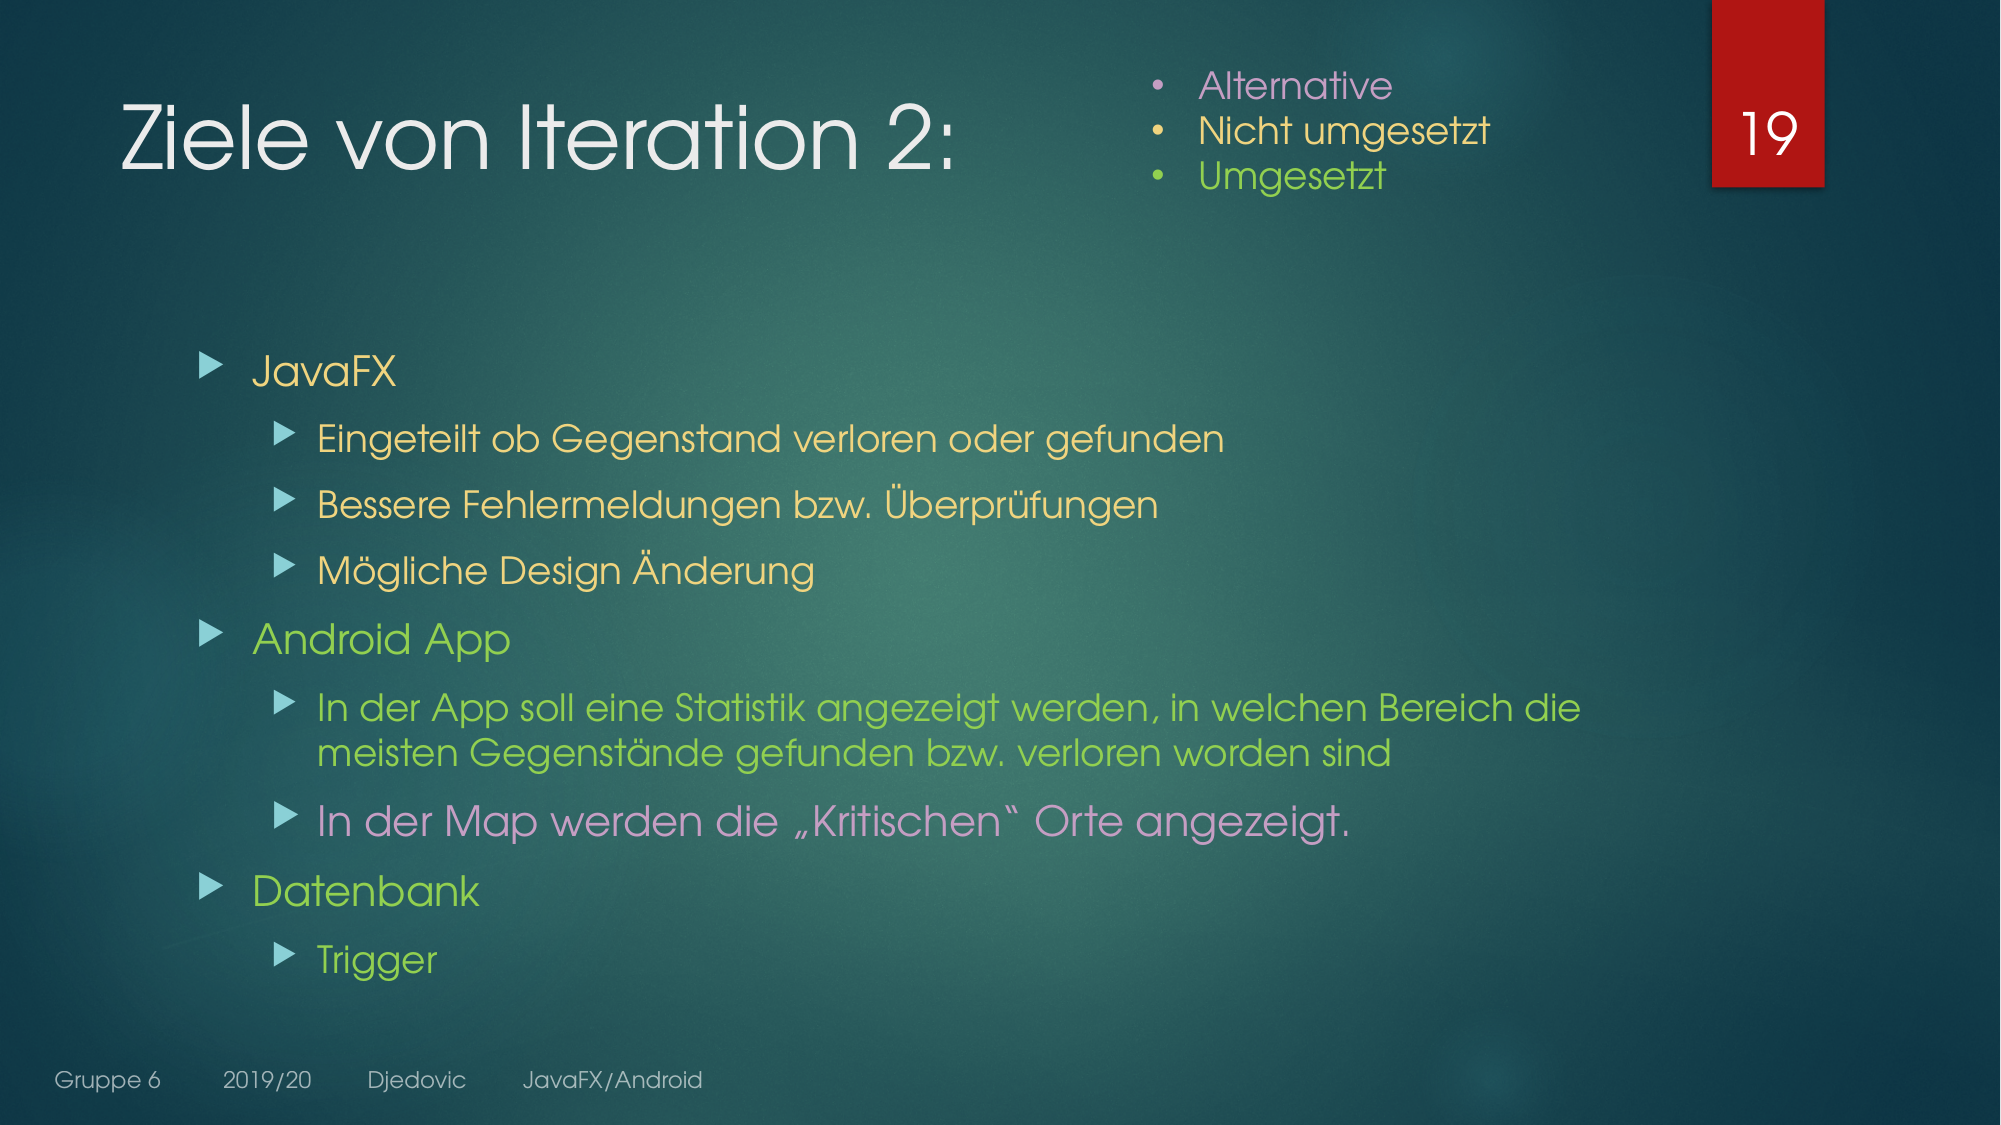

19
Alternative
Nicht umgesetzt
Umgesetzt
# Ziele von Iteration 2:
JavaFX
Eingeteilt ob Gegenstand verloren oder gefunden
Bessere Fehlermeldungen bzw. Überprüfungen
Mögliche Design Änderung
Android App
In der App soll eine Statistik angezeigt werden, in welchen Bereich die meisten Gegenstände gefunden bzw. verloren worden sind
In der Map werden die „Kritischen“ Orte angezeigt.
Datenbank
Trigger
Gruppe 6         							 2019/20         				Djedovic         						JavaFX/Android